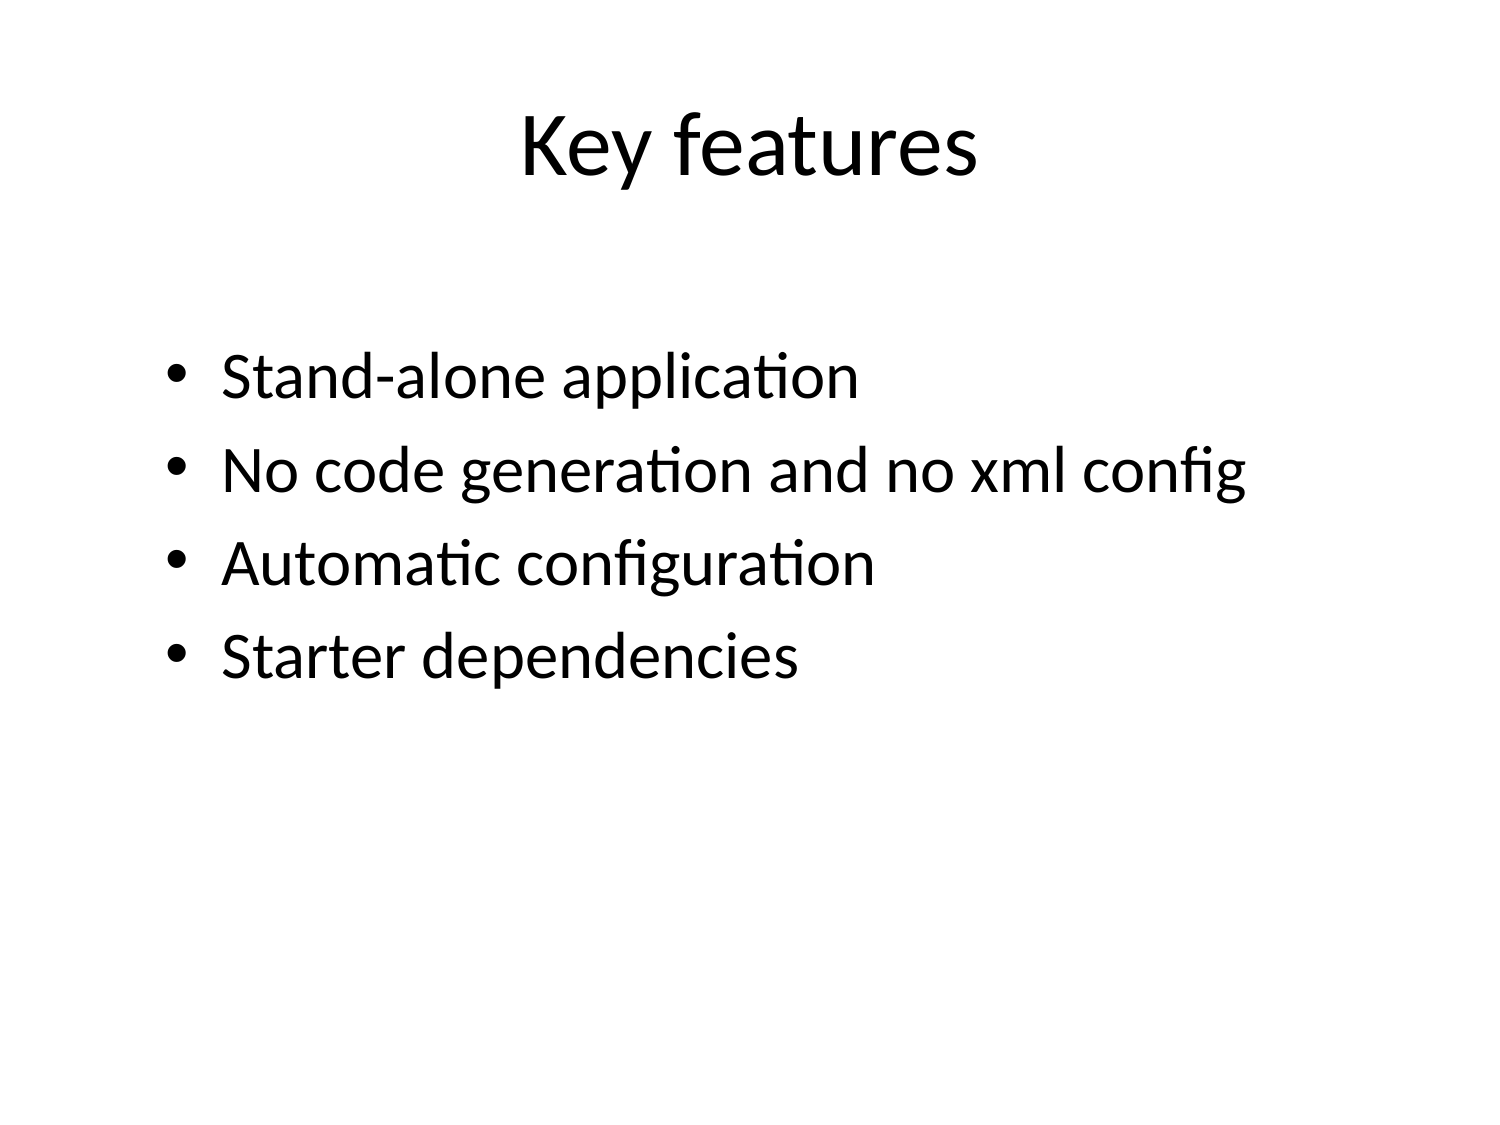

# Key features
Stand-alone application
No code generation and no xml config
Automatic configuration
Starter dependencies